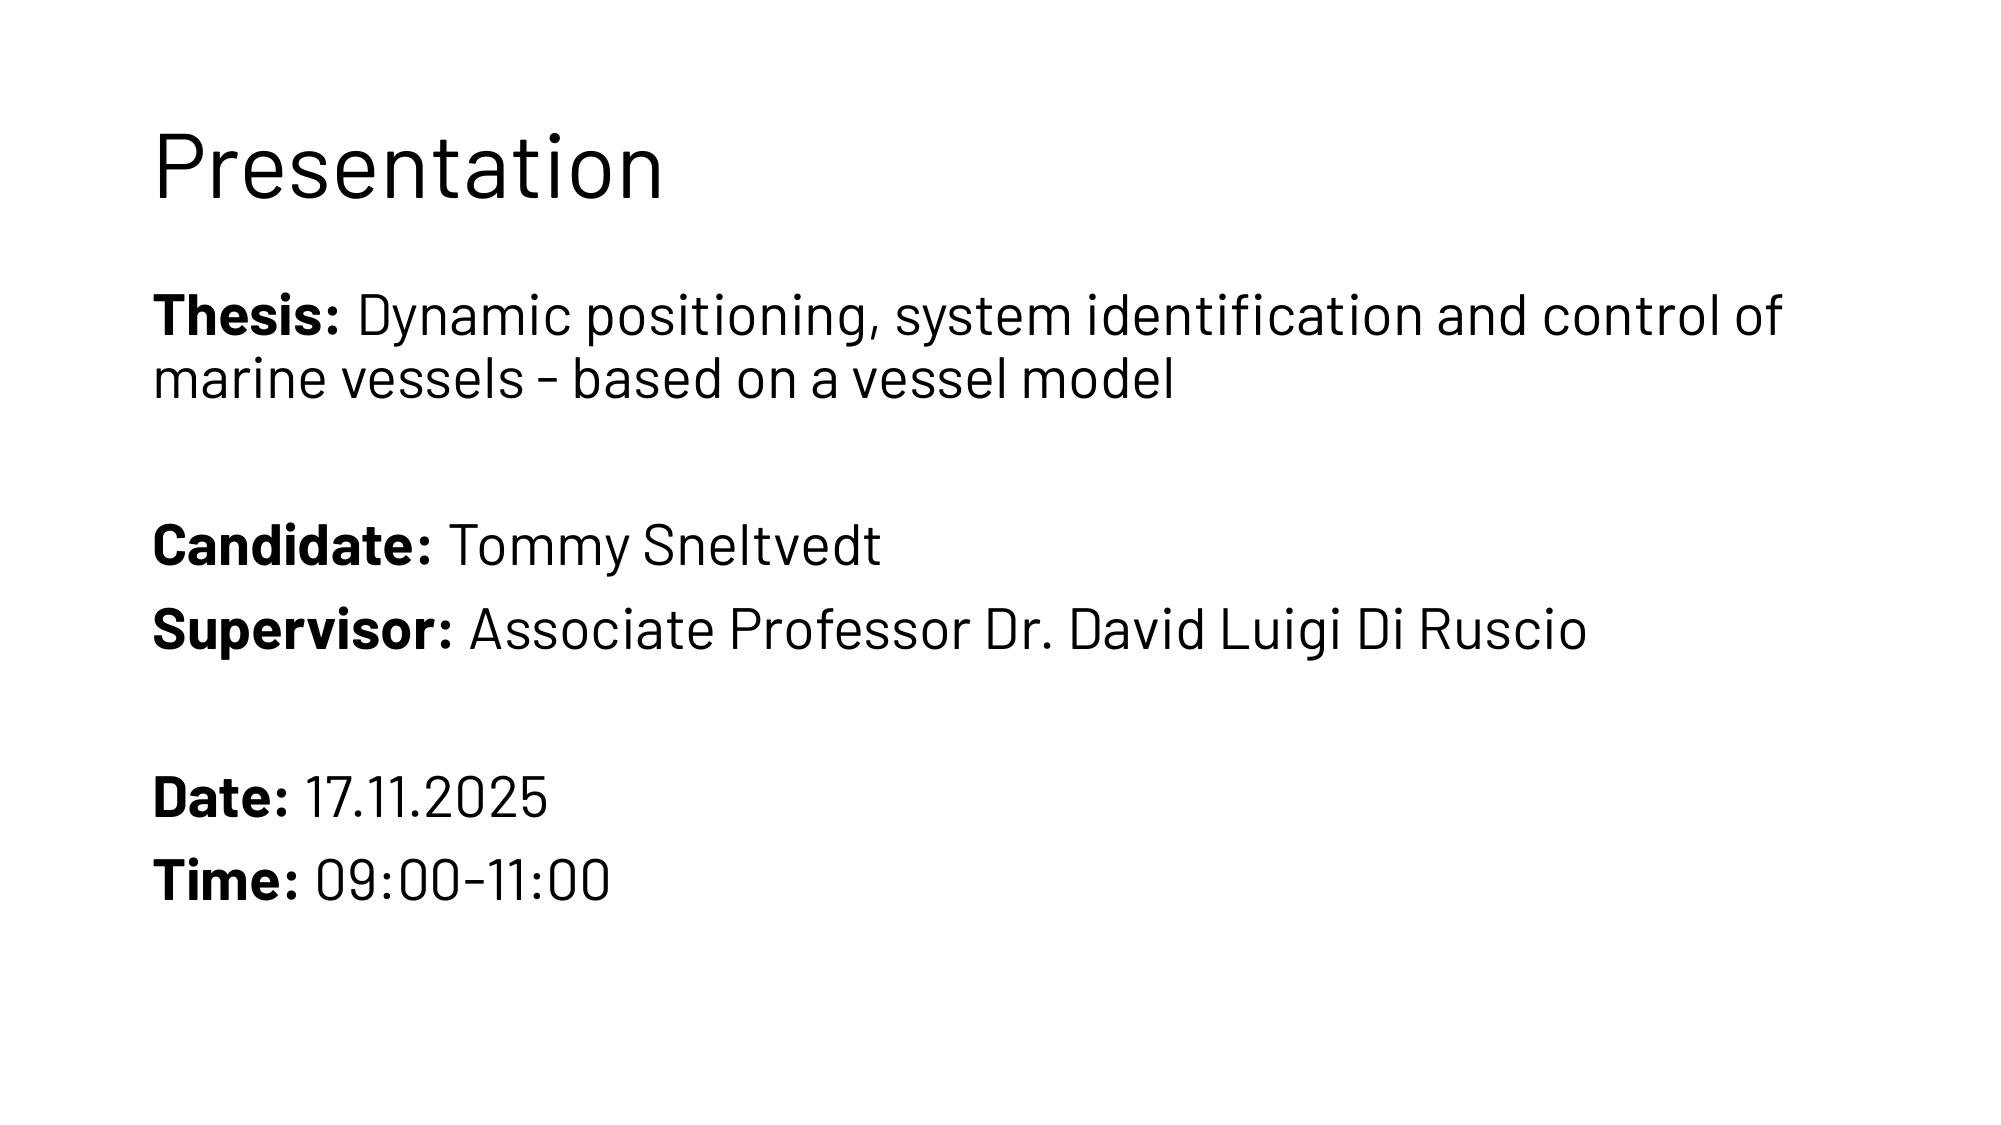

# Presentation
Thesis: Dynamic positioning, system identification and control of marine vessels - based on a vessel model

Candidate: Tommy Sneltvedt
Supervisor: Associate Professor Dr. David Luigi Di Ruscio

Date: 17.11.2025
Time: 09:00-11:00